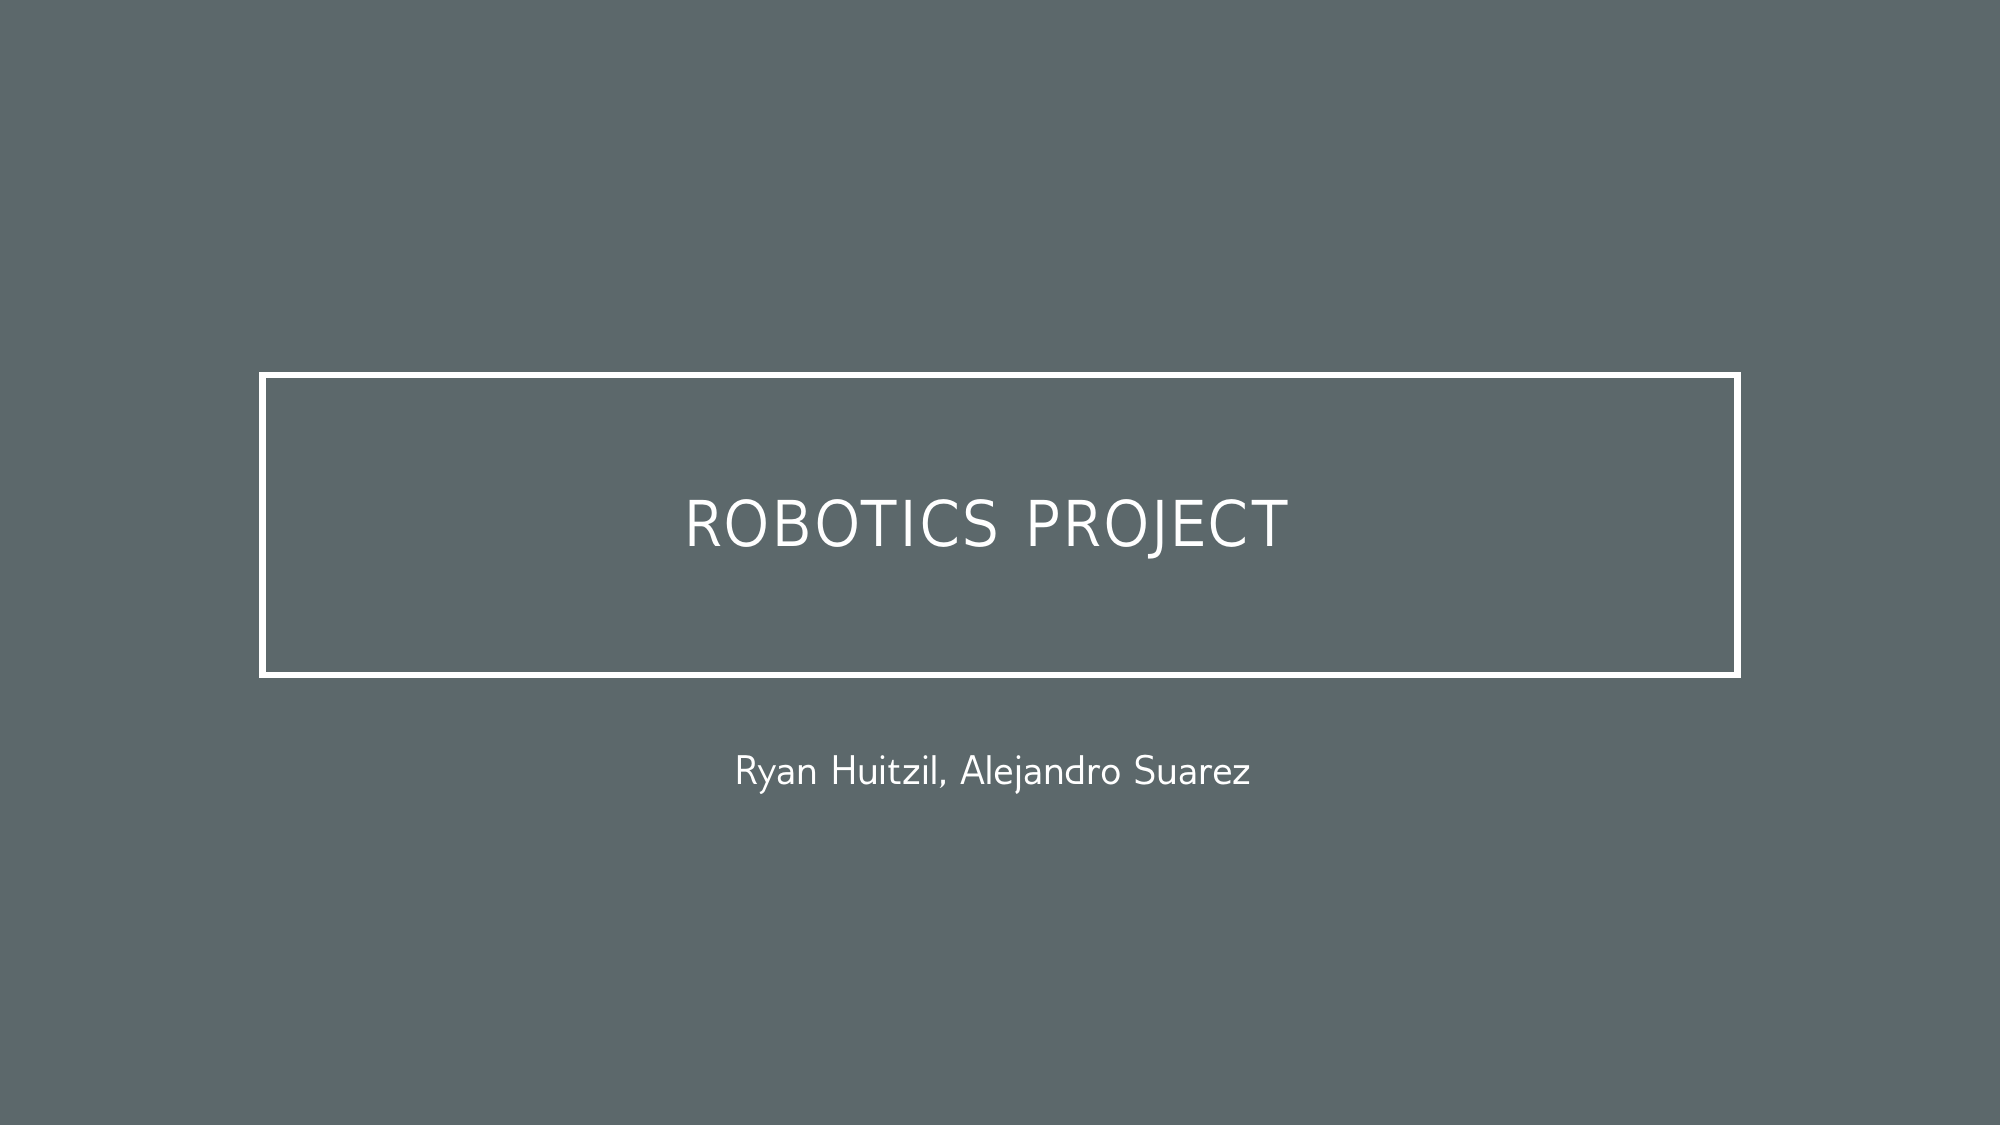

# Robotics Project
Ryan Huitzil, Alejandro Suarez